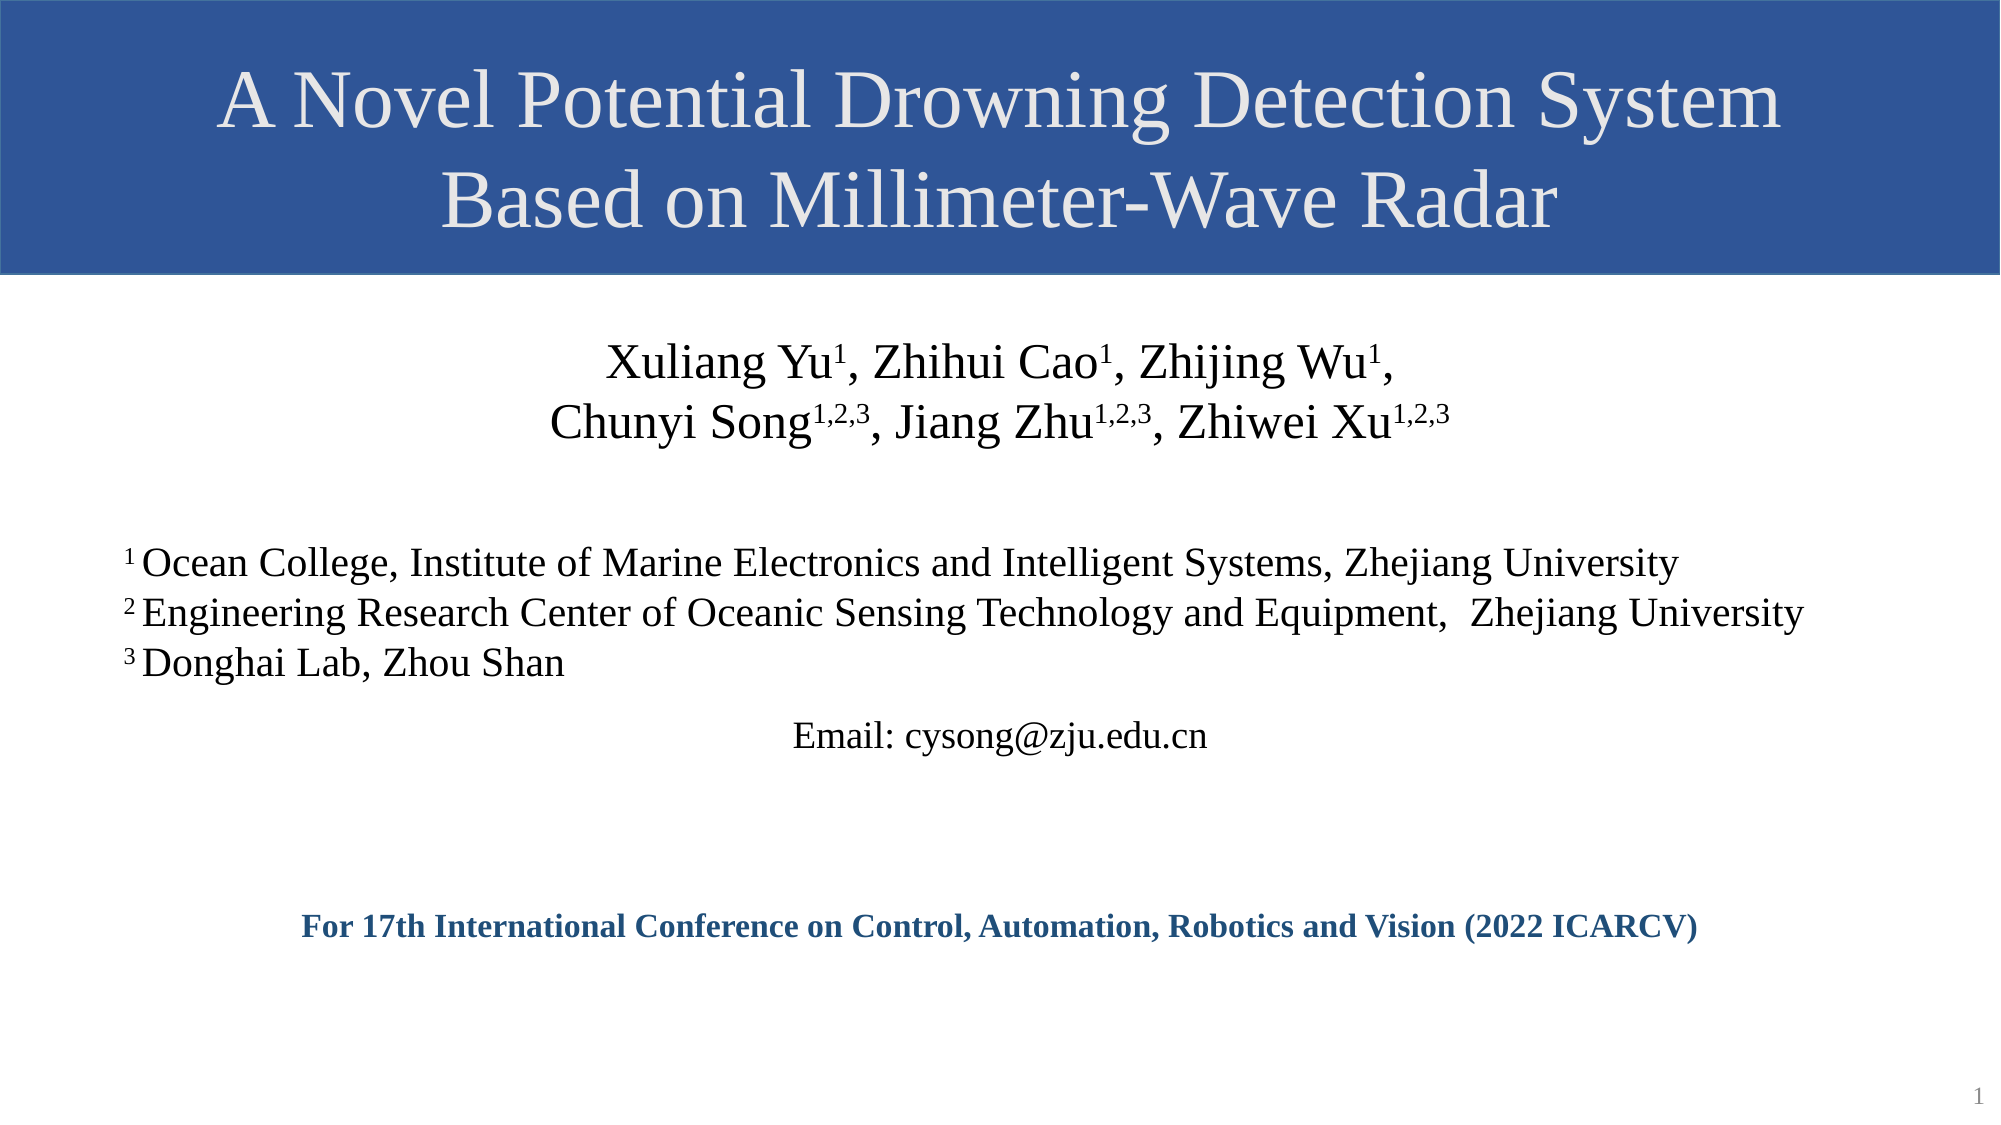

A Novel Potential Drowning Detection System Based on Millimeter-Wave Radar
Xuliang Yu1, Zhihui Cao1, Zhijing Wu1,
 Chunyi Song1,2,3, Jiang Zhu1,2,3, Zhiwei Xu1,2,3
1 Ocean College, Institute of Marine Electronics and Intelligent Systems, Zhejiang University
2 Engineering Research Center of Oceanic Sensing Technology and Equipment,  Zhejiang University
3 Donghai Lab, Zhou Shan
Email: cysong@zju.edu.cn
For 17th International Conference on Control, Automation, Robotics and Vision (2022 ICARCV)
1